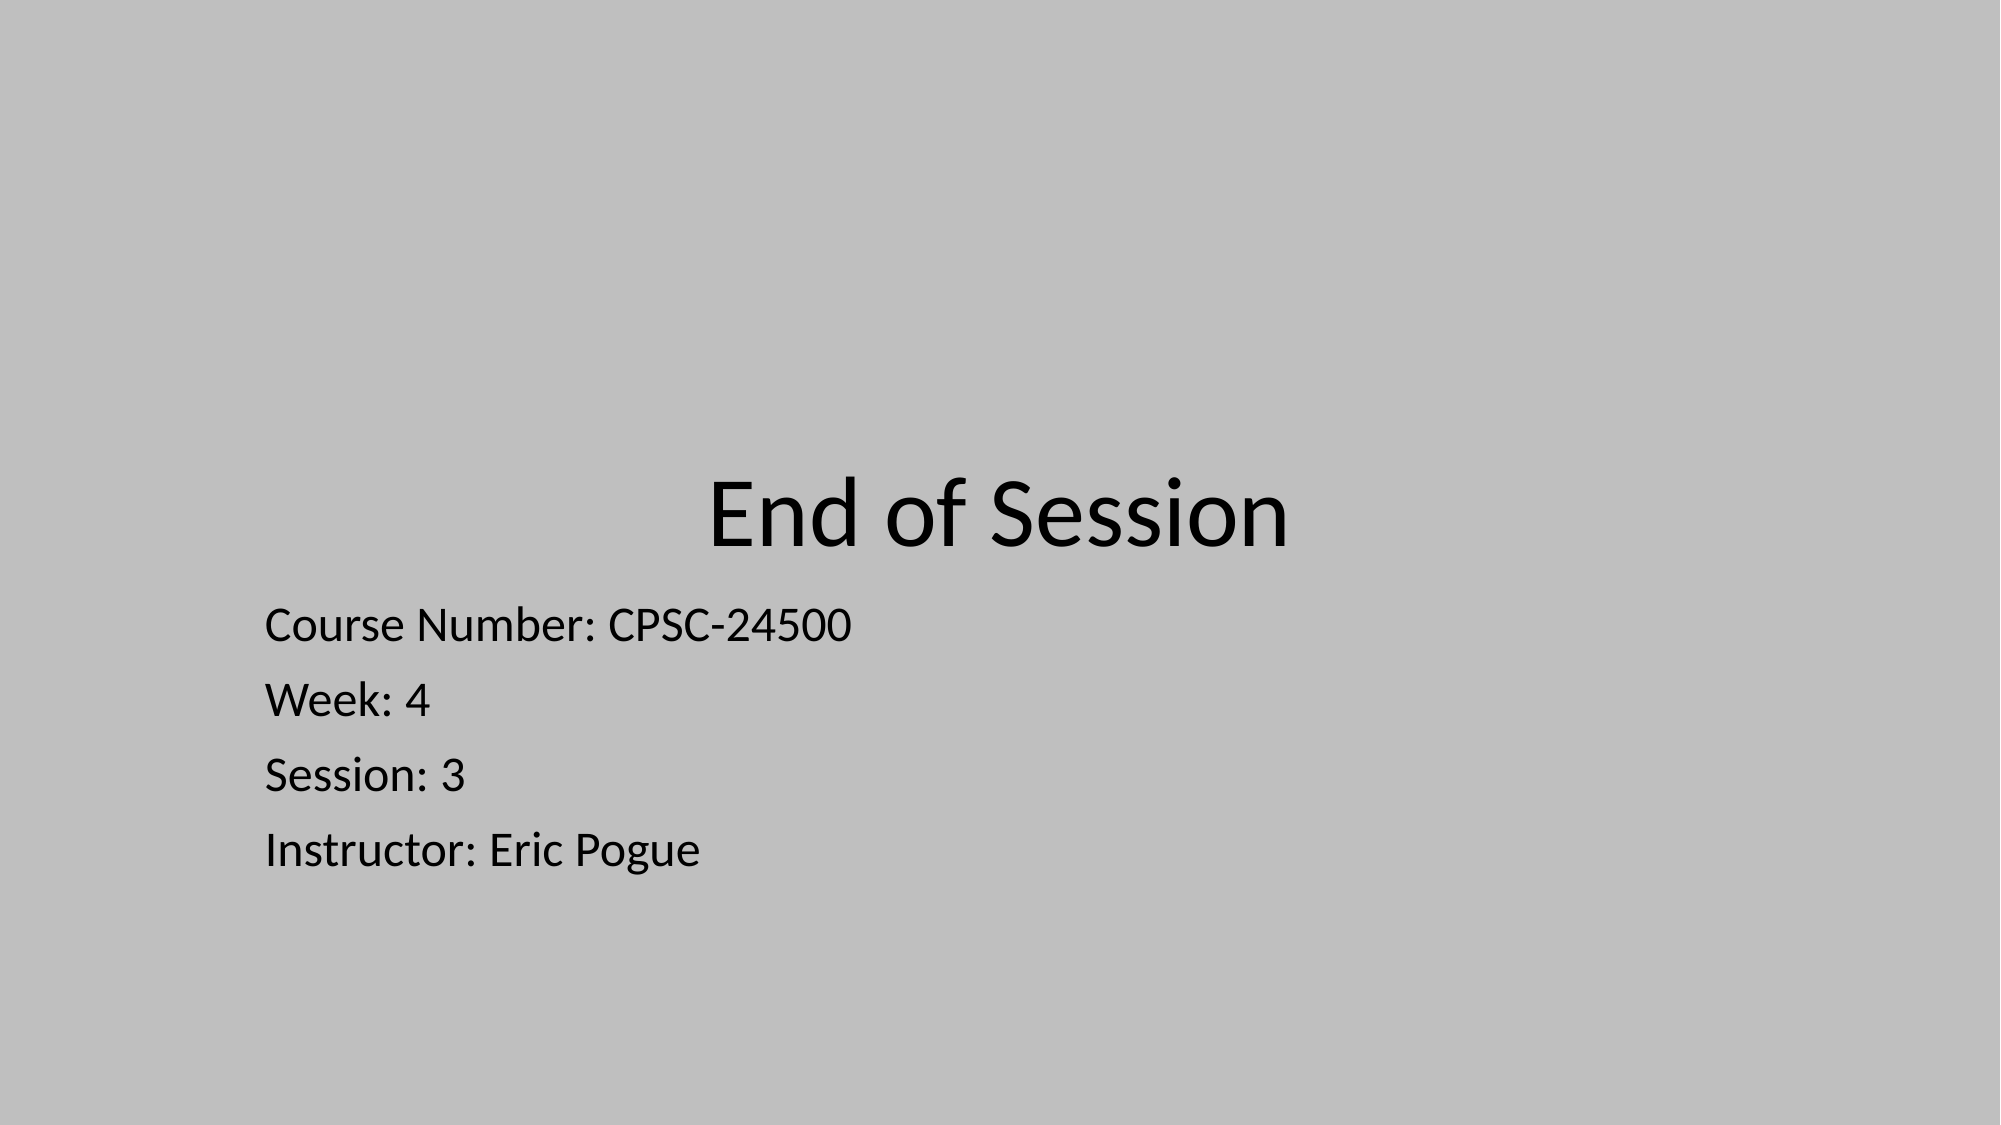

# End of Session
Course Number: CPSC-24500
Week: 4
Session: 3
Instructor: Eric Pogue